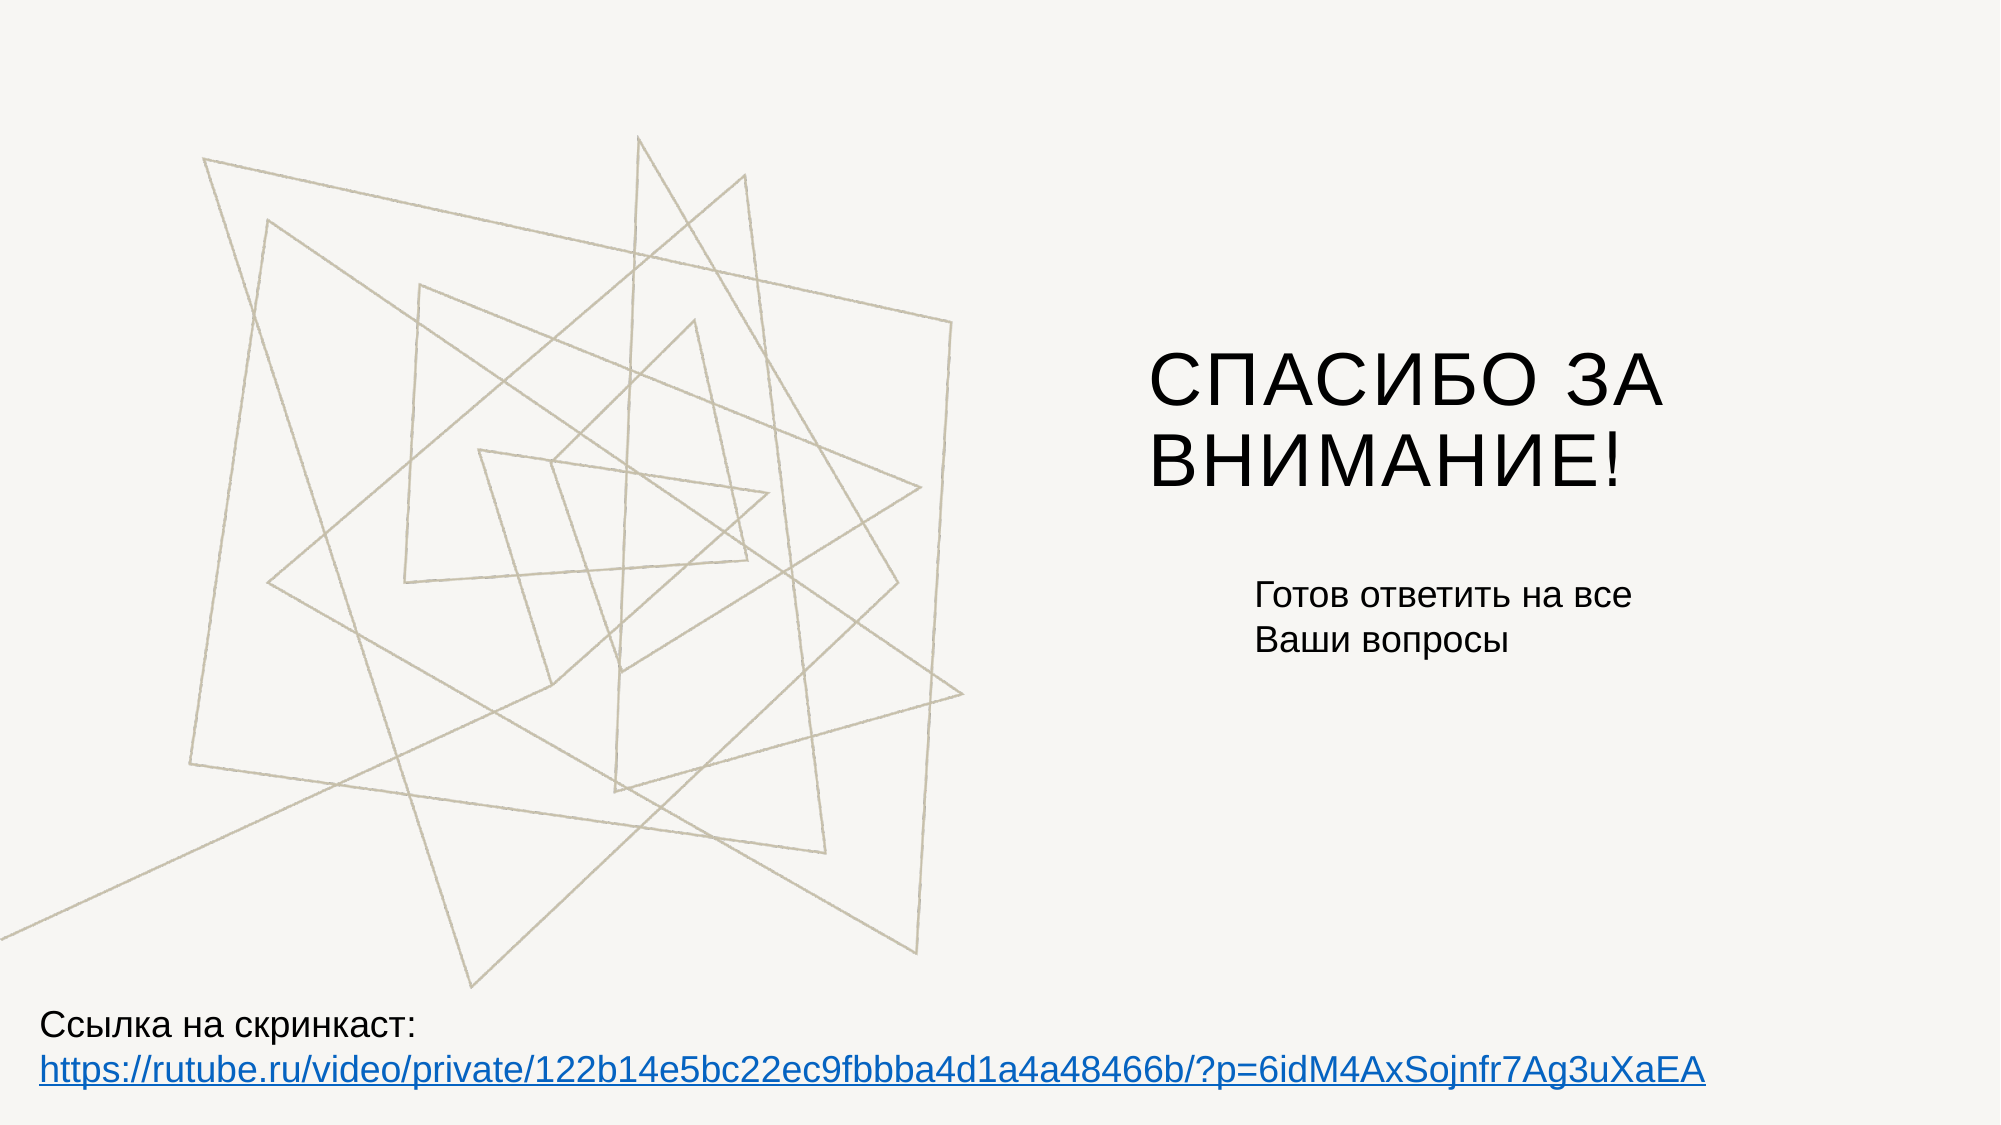

# Спасибо за внимание!
Готов ответить на все Ваши вопросы
Ссылка на скринкаст: https://rutube.ru/video/private/122b14e5bc22ec9fbbba4d1a4a48466b/?p=6idM4AxSojnfr7Ag3uXaEA